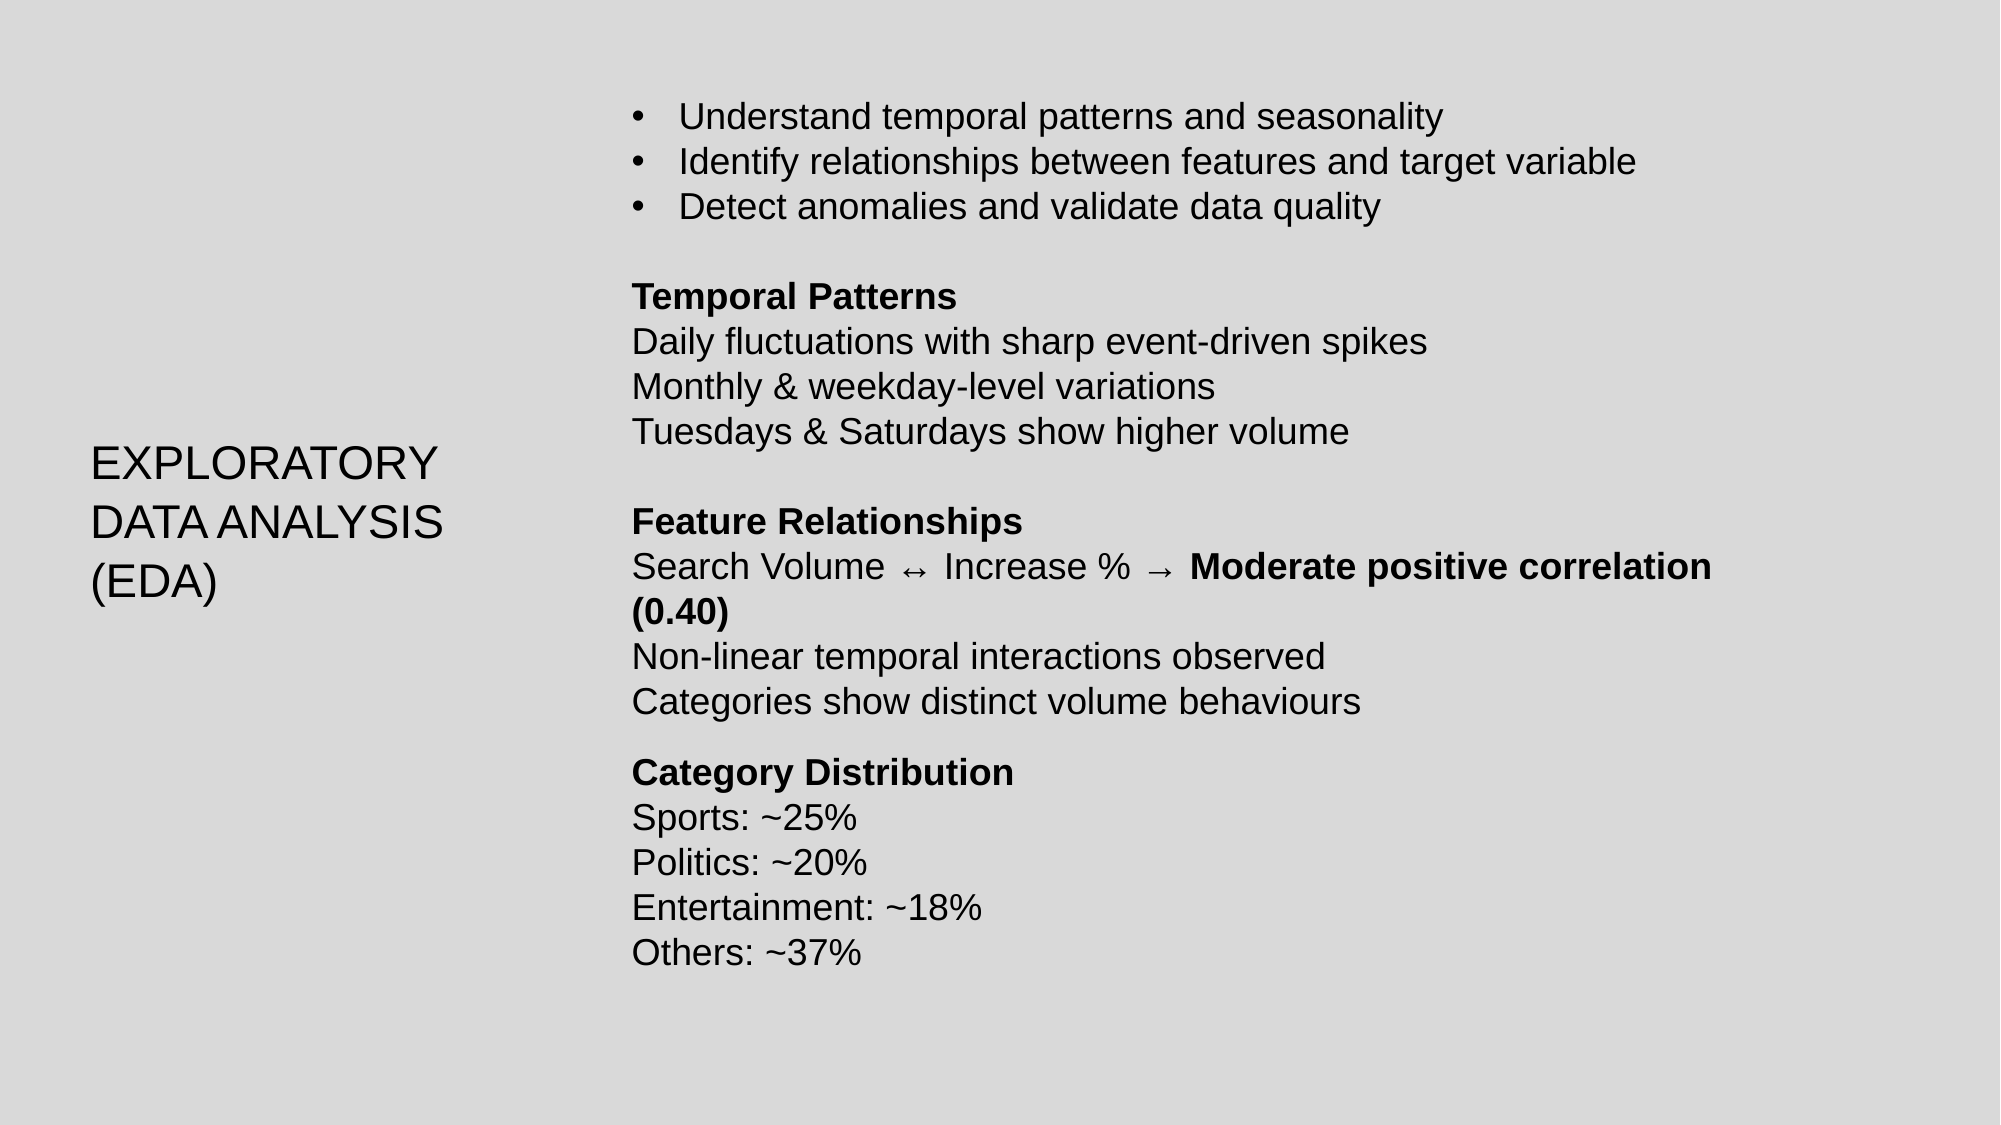

Understand temporal patterns and seasonality
Identify relationships between features and target variable
Detect anomalies and validate data quality

Temporal Patterns
Daily fluctuations with sharp event-driven spikes
Monthly & weekday-level variations
Tuesdays & Saturdays show higher volume

Feature Relationships
Search Volume ↔ Increase % → Moderate positive correlation (0.40)
Non-linear temporal interactions observed
Categories show distinct volume behaviours

# Exploratory Data Analysis (EDA)
Category Distribution
Sports: ~25%
Politics: ~20%
Entertainment: ~18%
Others: ~37%